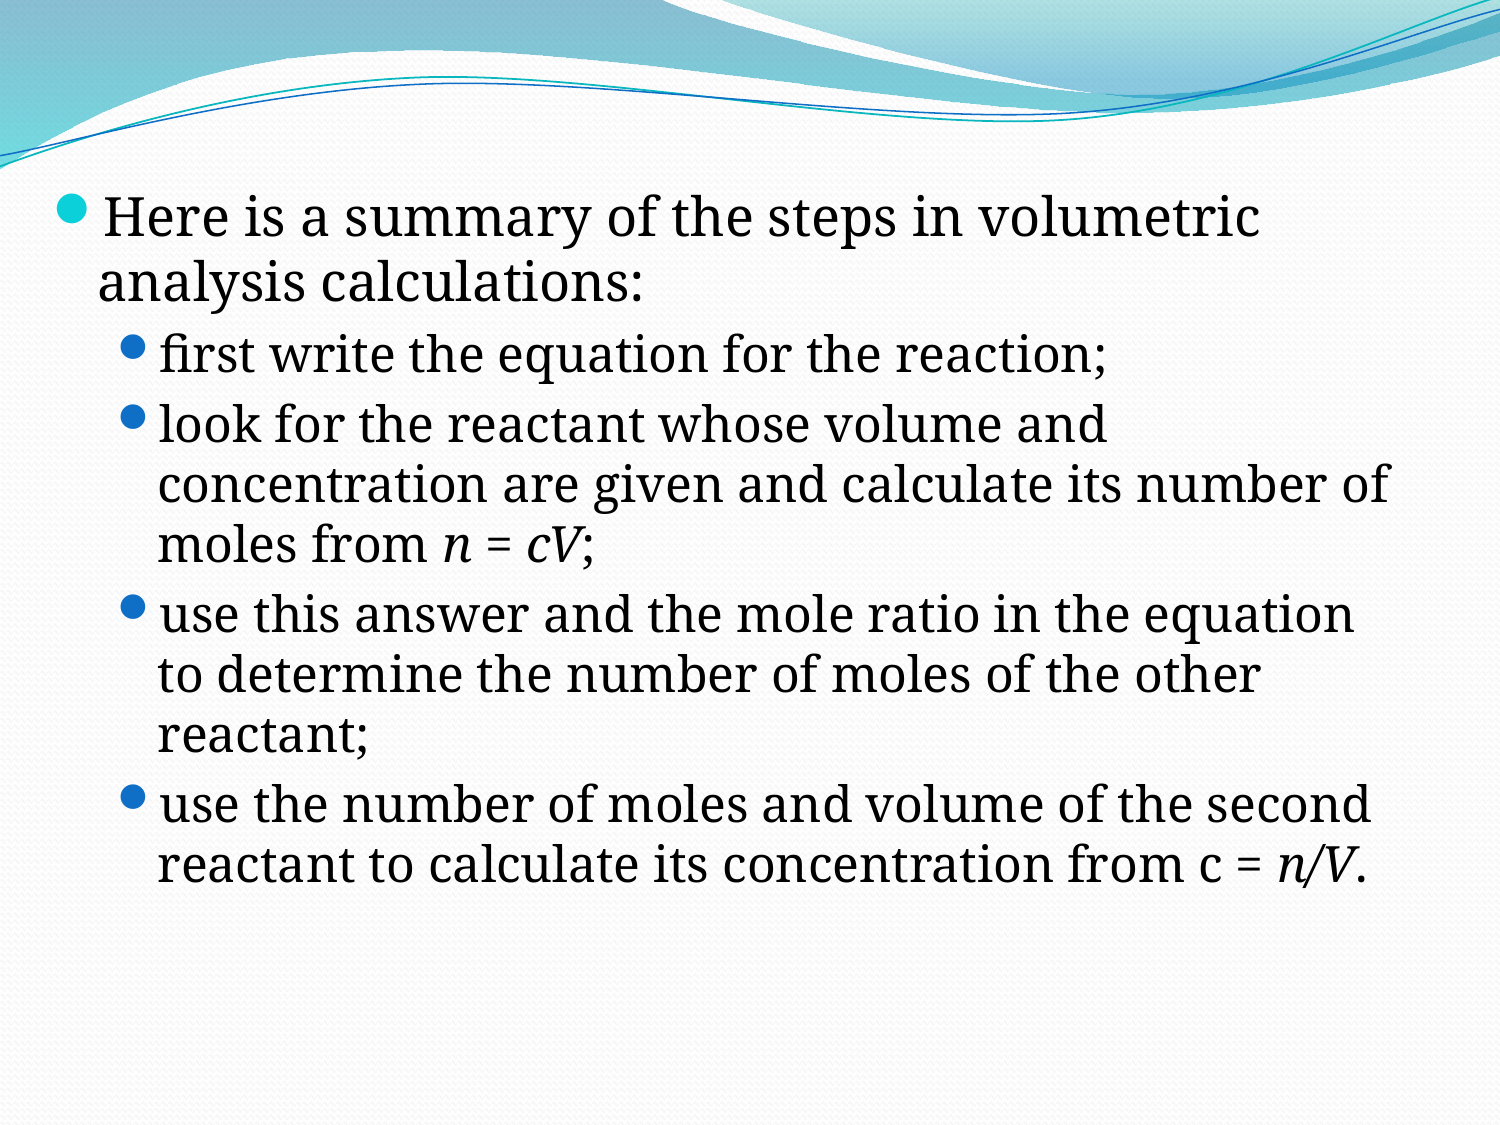

Here is a summary of the steps in volumetric analysis calculations:
first write the equation for the reaction;
look for the reactant whose volume and concentration are given and calculate its number of moles from n = cV;
use this answer and the mole ratio in the equation to determine the number of moles of the other reactant;
use the number of moles and volume of the second reactant to calculate its concentration from c = n/V.